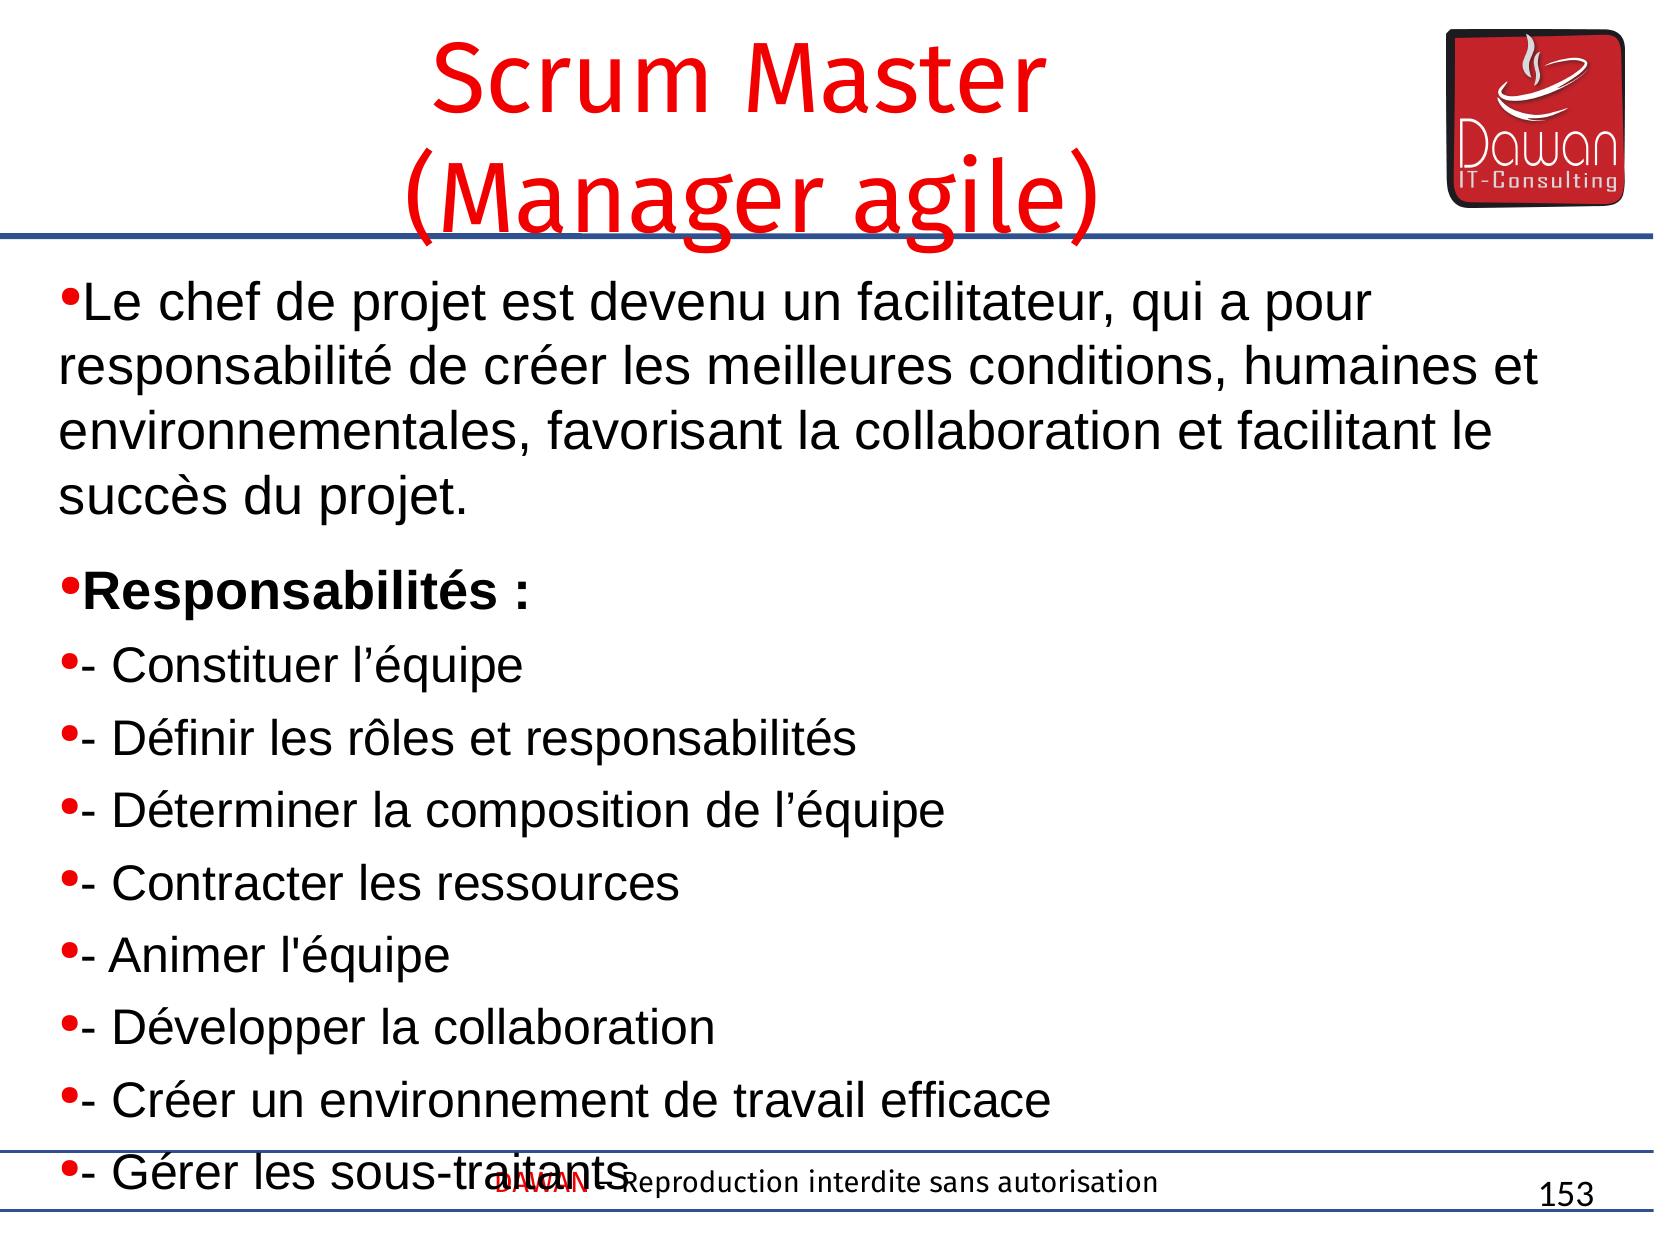

Scrum Master
(Manager agile)
Le chef de projet est devenu un facilitateur, qui a pour responsabilité de créer les meilleures conditions, humaines et environnementales, favorisant la collaboration et facilitant le succès du projet.
Responsabilités :
- Constituer l’équipe
- Définir les rôles et responsabilités
- Déterminer la composition de l’équipe
- Contracter les ressources
- Animer l'équipe
- Développer la collaboration
- Créer un environnement de travail efﬁcace
- Gérer les sous-traitants
153